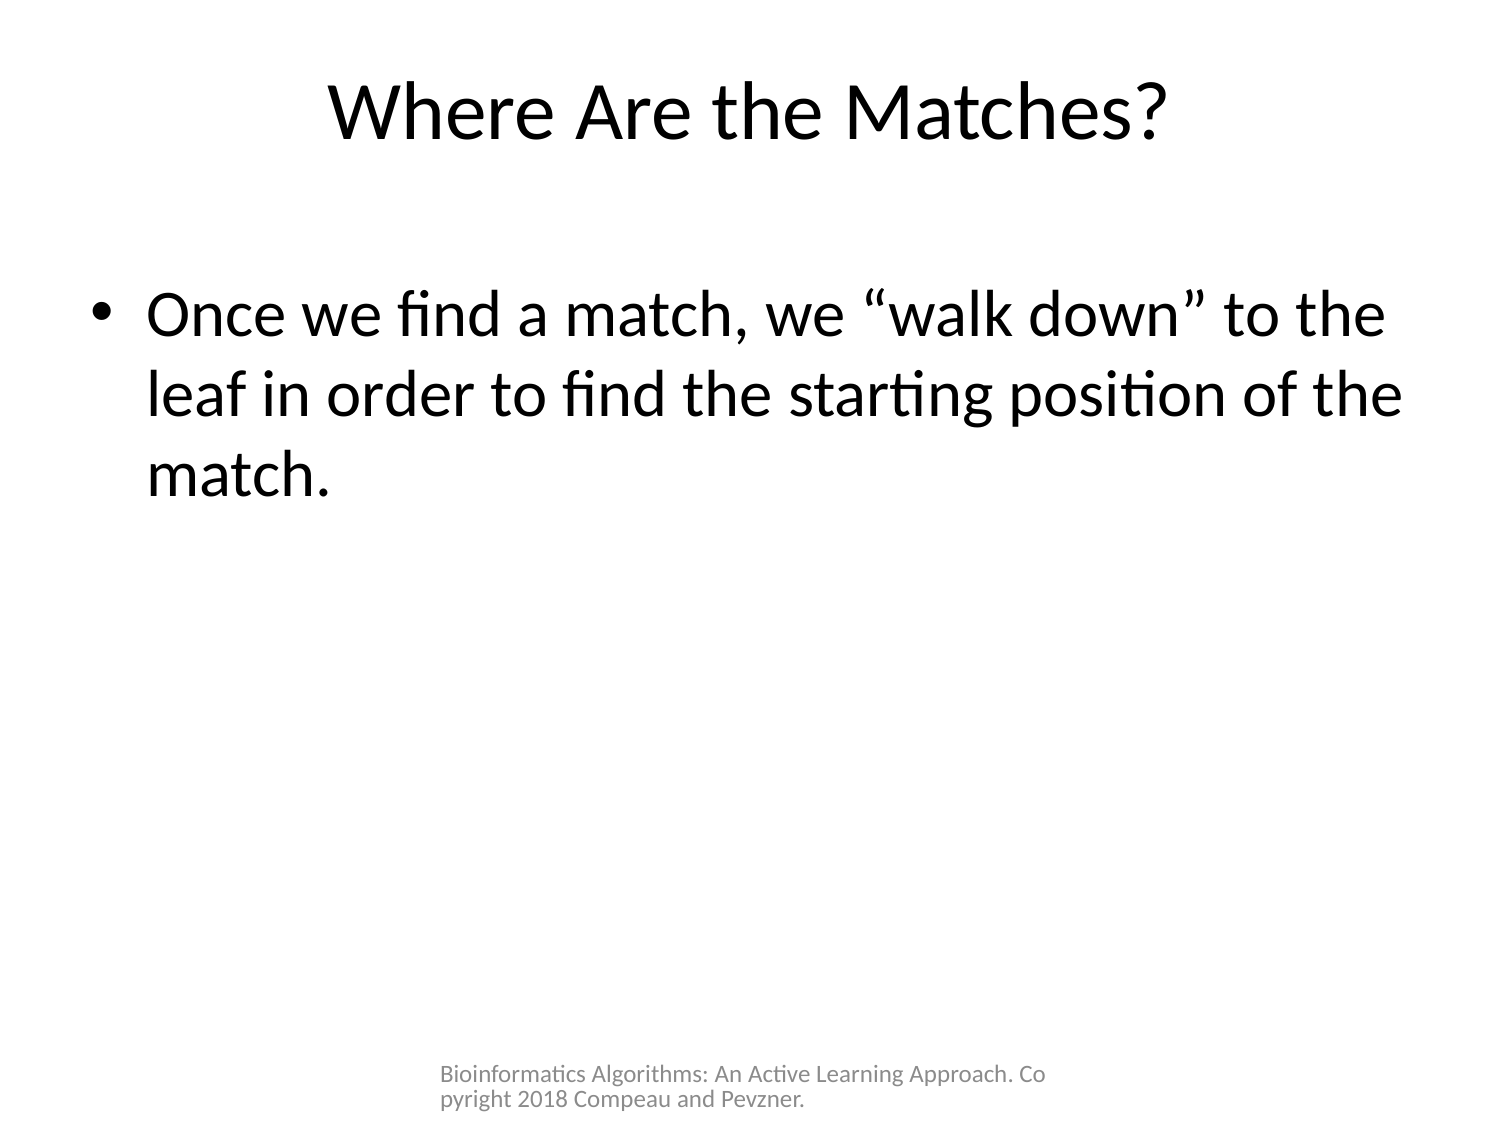

# Where Are the Matches?
Once we find a match, we “walk down” to the leaf in order to find the starting position of the match.
Bioinformatics Algorithms: An Active Learning Approach. Copyright 2018 Compeau and Pevzner.